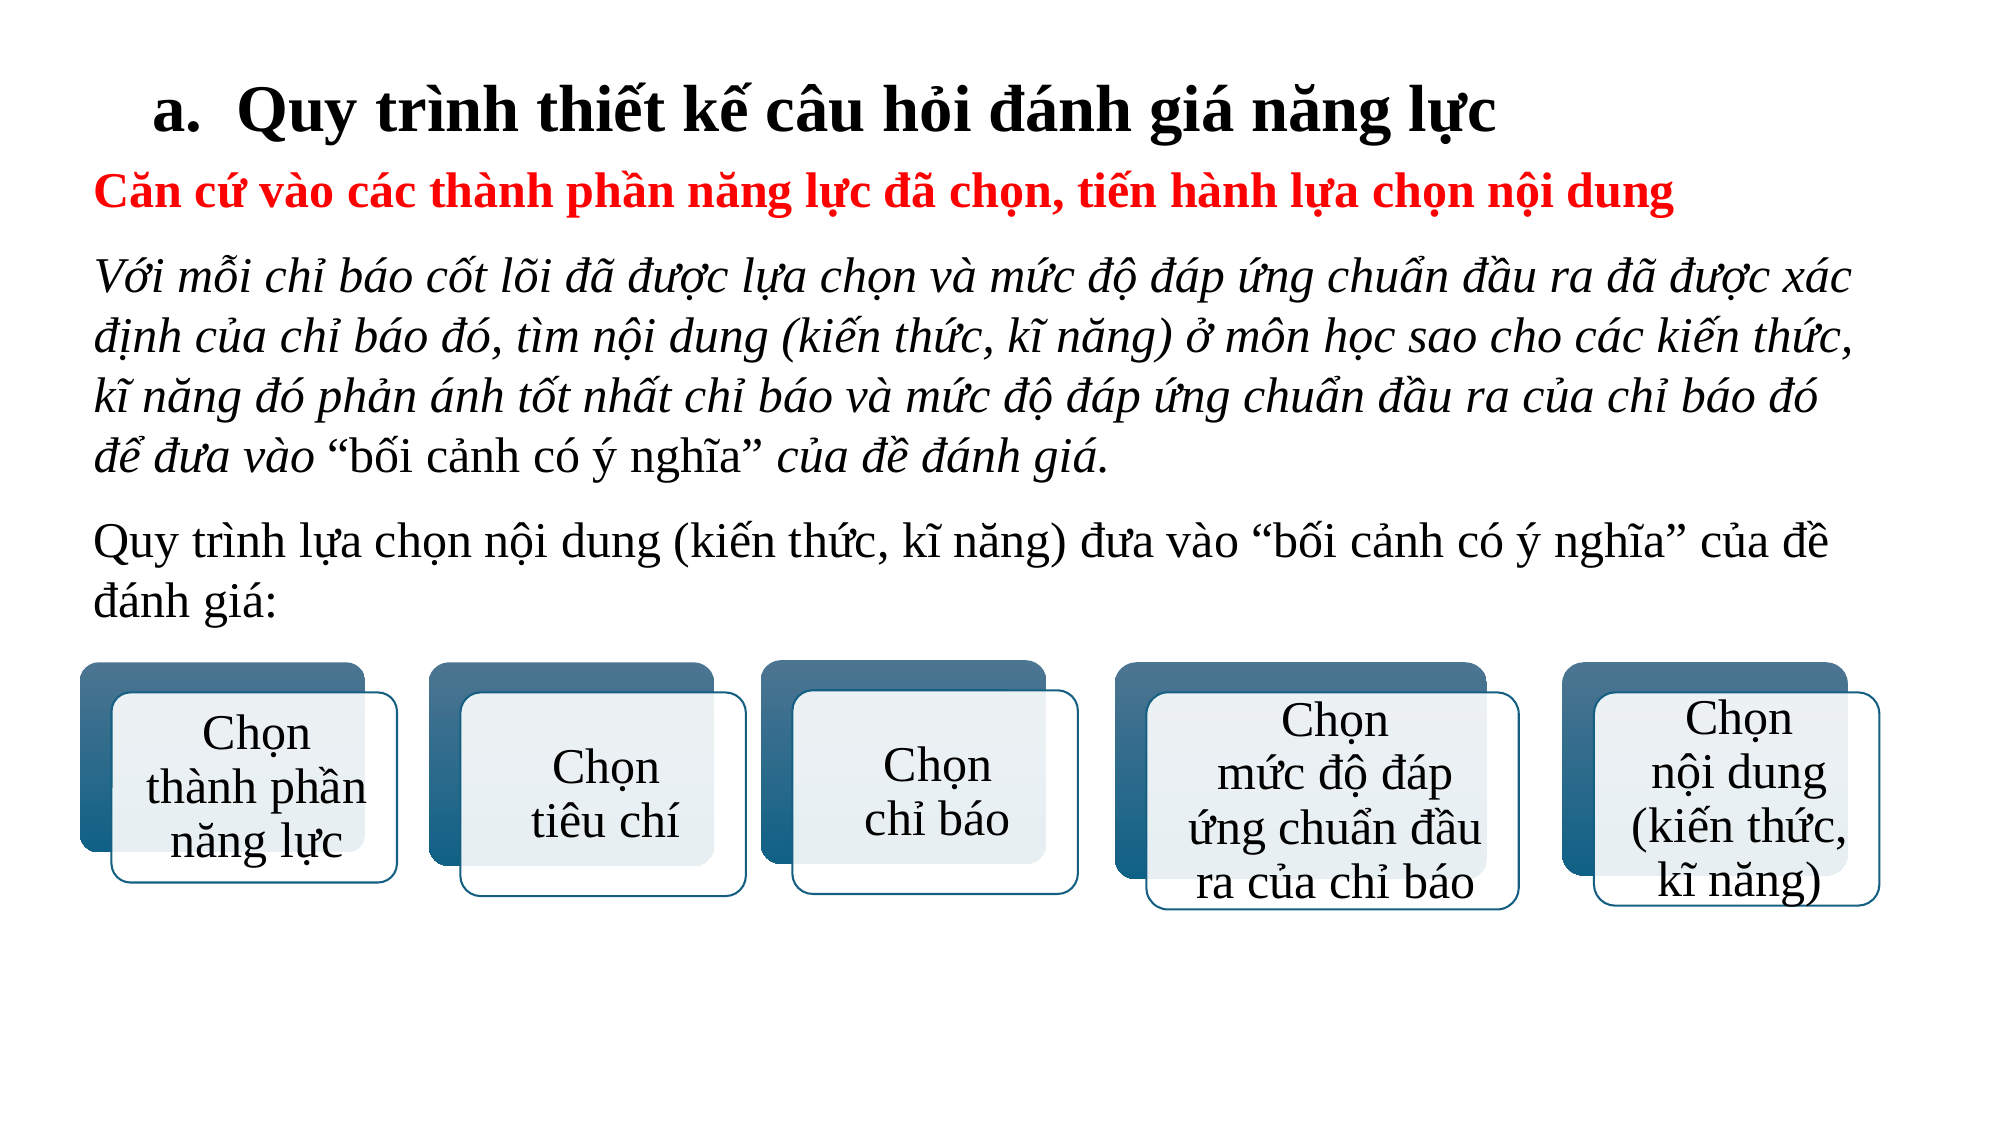

# a.  Quy trình thiết kế câu hỏi đánh giá năng lực
Căn cứ vào các thành phần năng lực đã chọn, tiến hành lựa chọn nội dung
Với mỗi chỉ báo cốt lõi đã được lựa chọn và mức độ đáp ứng chuẩn đầu ra đã được xác định của chỉ báo đó, tìm nội dung (kiến thức, kĩ năng) ở môn học sao cho các kiến thức, kĩ năng đó phản ánh tốt nhất chỉ báo và mức độ đáp ứng chuẩn đầu ra của chỉ báo đó để đưa vào “bối cảnh có ý nghĩa” của đề đánh giá.
Quy trình lựa chọn nội dung (kiến thức, kĩ năng) đưa vào “bối cảnh có ý nghĩa” của đề đánh giá:
Chọn
thành phần
năng lực
Chọn
tiêu chí
Chọn
chỉ báo
Chọn
mức độ đáp ứng chuẩn đầu ra của chỉ báo
Chọn
nội dung (kiến thức, kĩ năng)